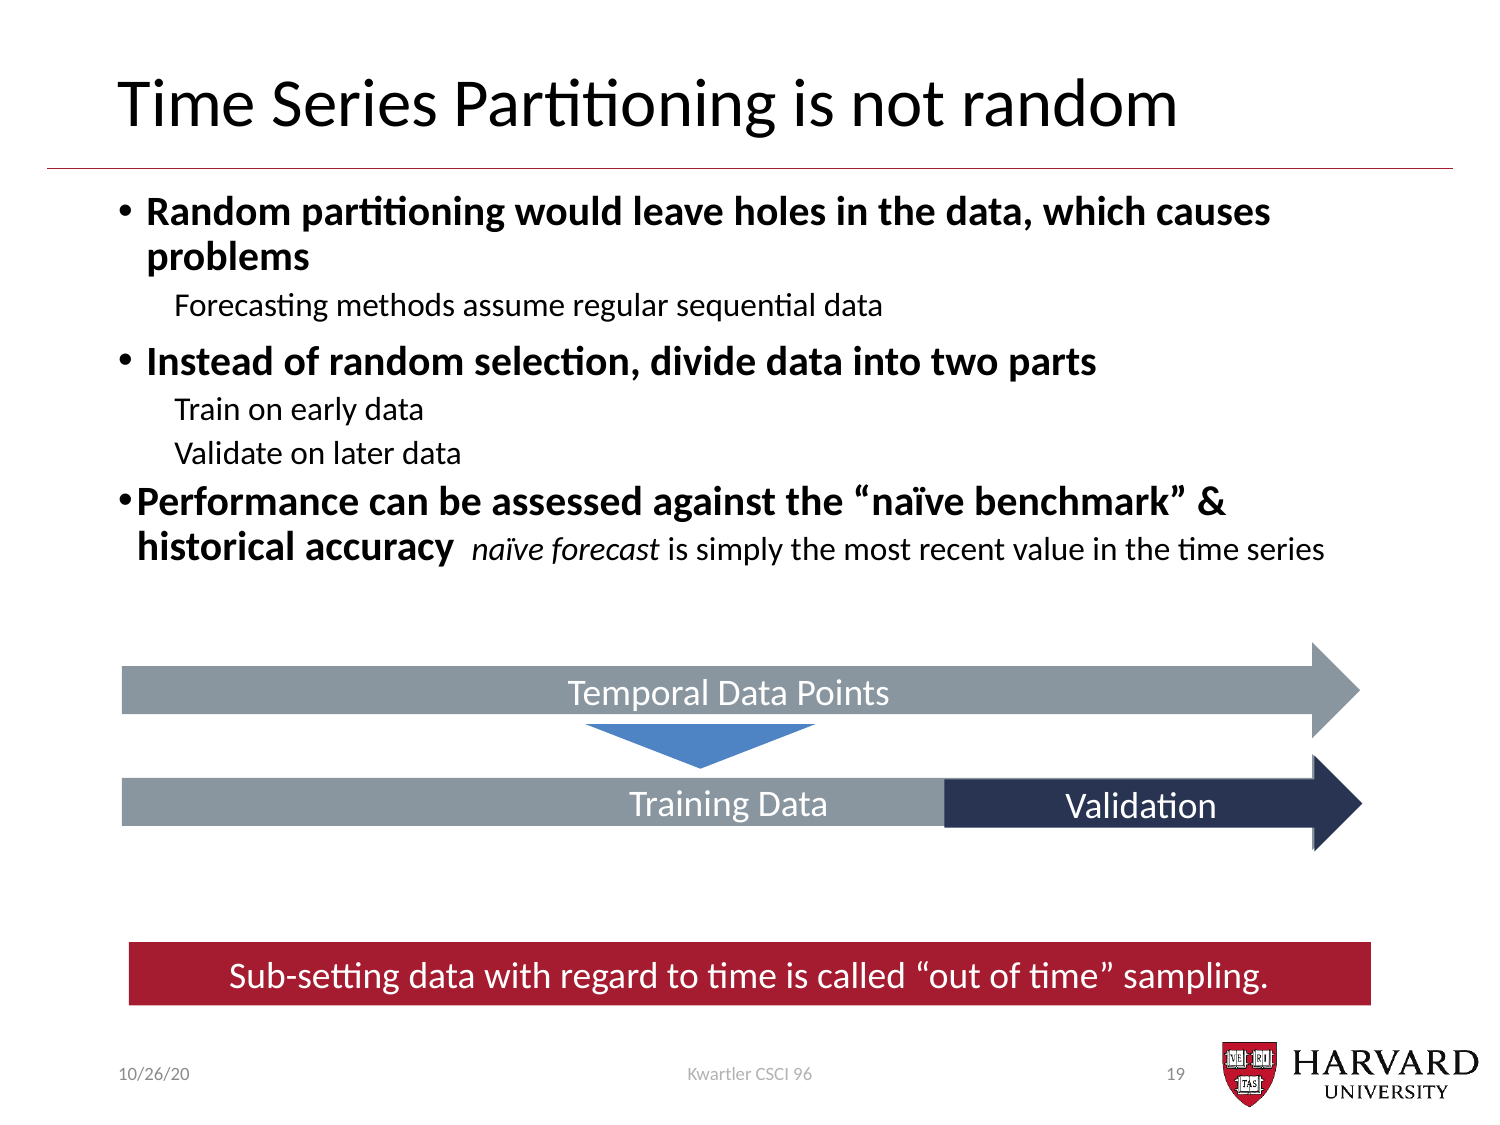

# Time Series Partitioning is not random
Random partitioning would leave holes in the data, which causes problems
Forecasting methods assume regular sequential data
Instead of random selection, divide data into two parts
Train on early data
Validate on later data
Performance can be assessed against the “naïve benchmark” & historical accuracy  naïve forecast is simply the most recent value in the time series

Temporal Data Points

Training Data
Validation
Sub-setting data with regard to time is called “out of time” sampling.
10/26/20
Kwartler CSCI 96
19